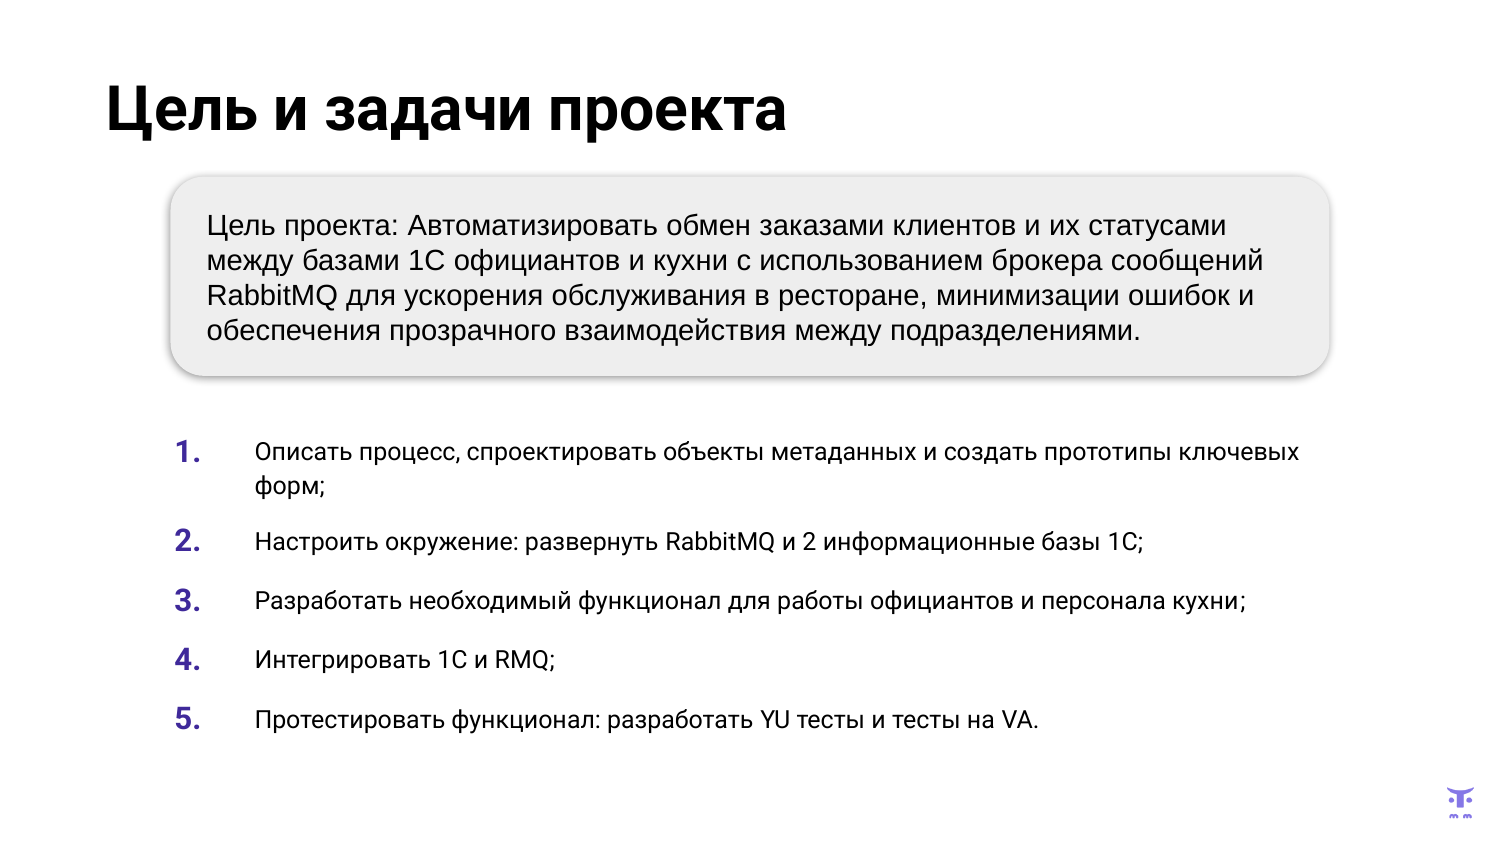

Цель и задачи проекта
Цель проекта: Автоматизировать обмен заказами клиентов и их статусами между базами 1С официантов и кухни с использованием брокера сообщений RabbitMQ для ускорения обслуживания в ресторане, минимизации ошибок и обеспечения прозрачного взаимодействия между подразделениями.
| 1. | Описать процесс, спроектировать объекты метаданных и создать прототипы ключевых форм; |
| --- | --- |
| 2. | Настроить окружение: развернуть RabbitMQ и 2 информационные базы 1С; |
| 3. | Разработать необходимый функционал для работы официантов и персонала кухни; |
| 4. | Интегрировать 1С и RMQ; |
| 5. | Протестировать функционал: разработать YU тесты и тесты на VA. |